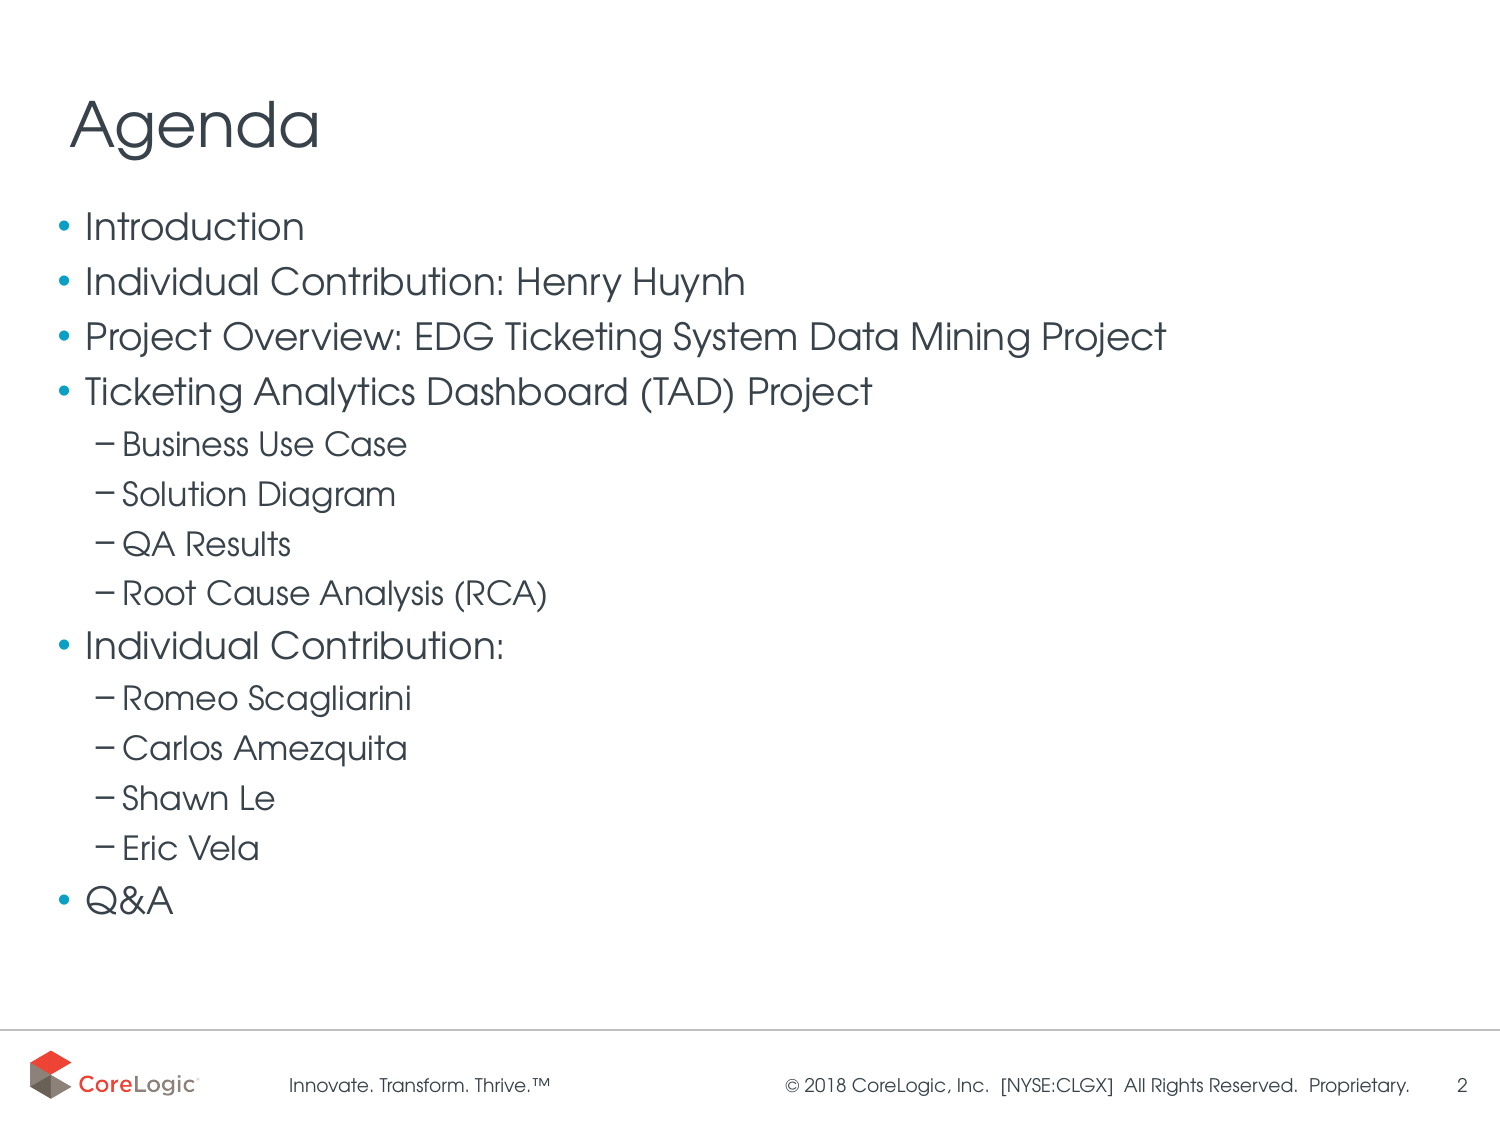

# Agenda
Introduction
Individual Contribution: Henry Huynh
Project Overview: EDG Ticketing System Data Mining Project
Ticketing Analytics Dashboard (TAD) Project
Business Use Case
Solution Diagram
QA Results
Root Cause Analysis (RCA)
Individual Contribution:
Romeo Scagliarini
Carlos Amezquita
Shawn Le
Eric Vela
Q&A
2